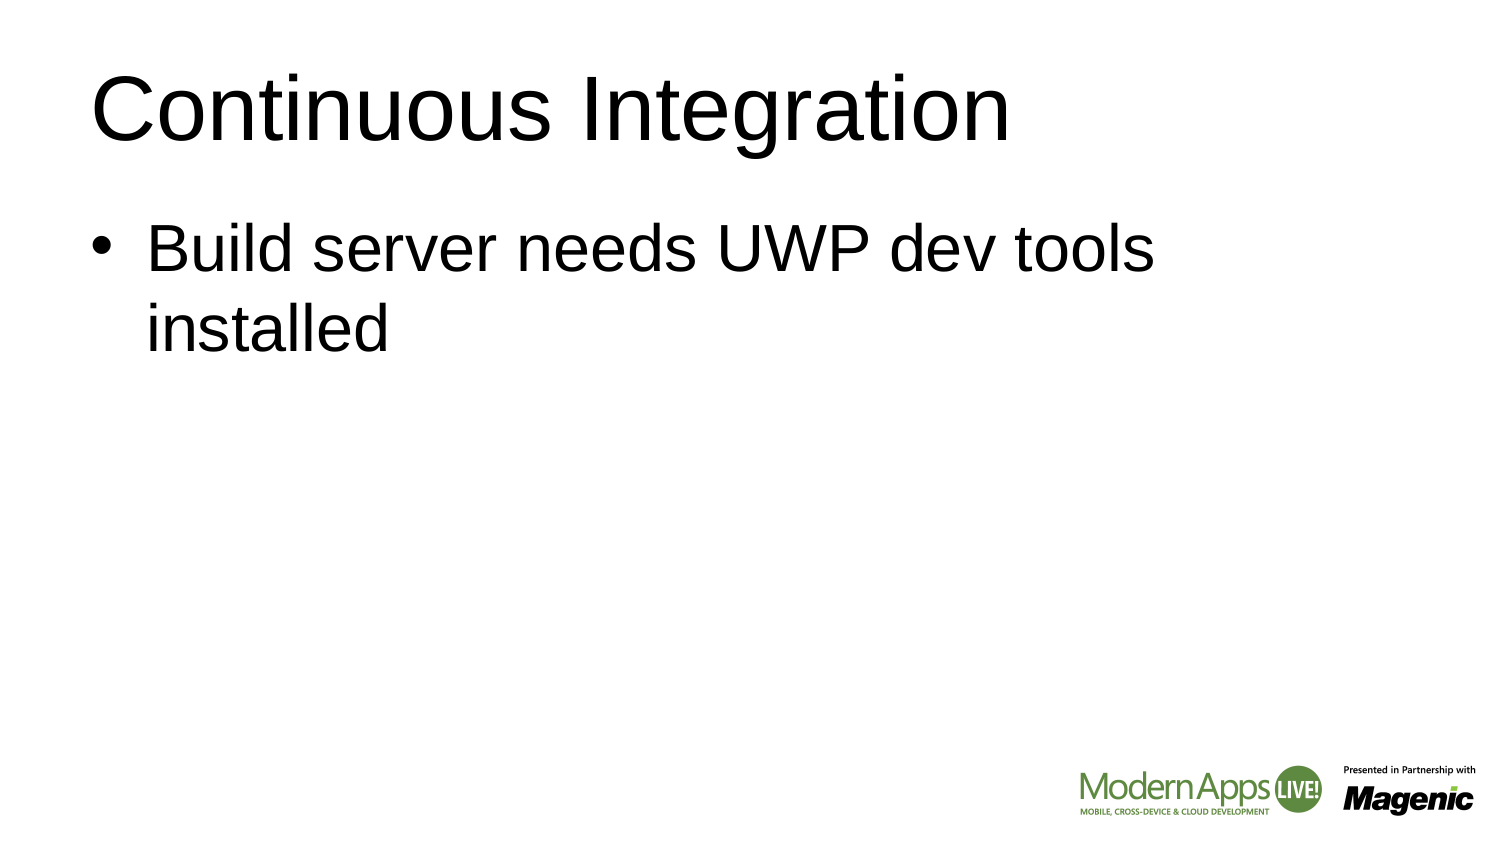

# Continuous Integration
Build server needs UWP dev tools installed